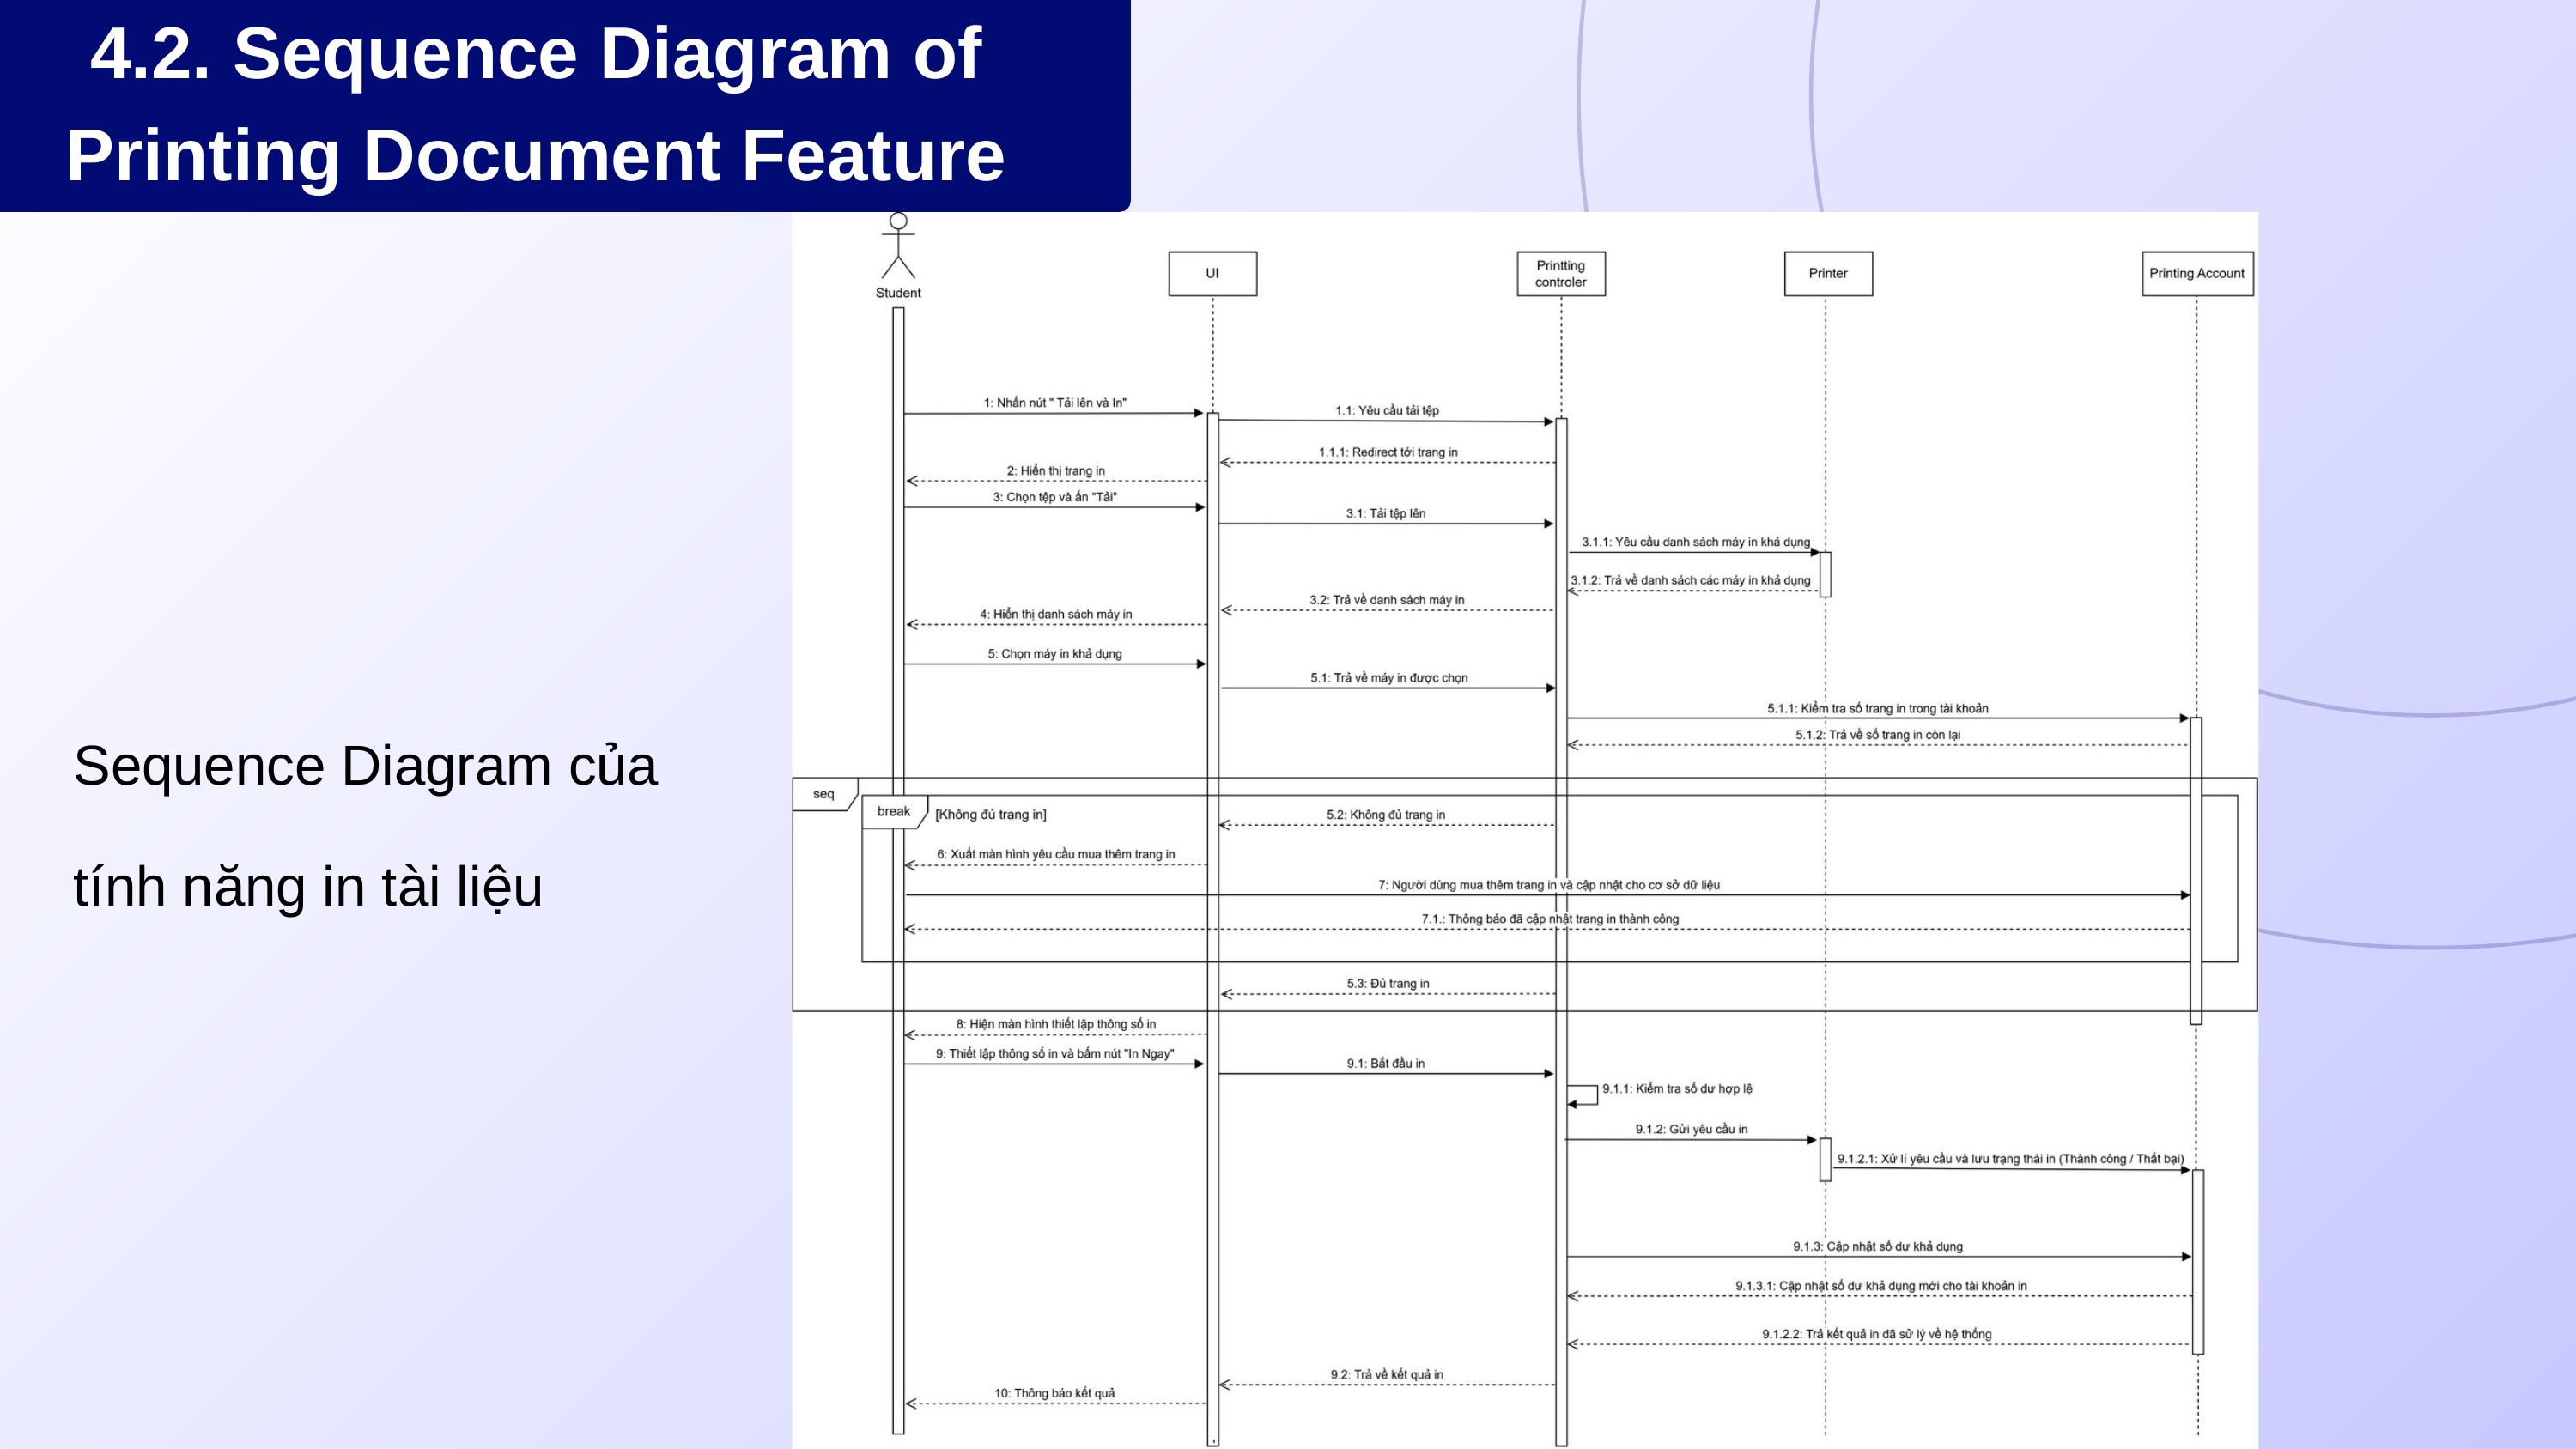

4.2. Sequence Diagram of Printing Document Feature

Sequence Diagram của tính năng in tài liệu